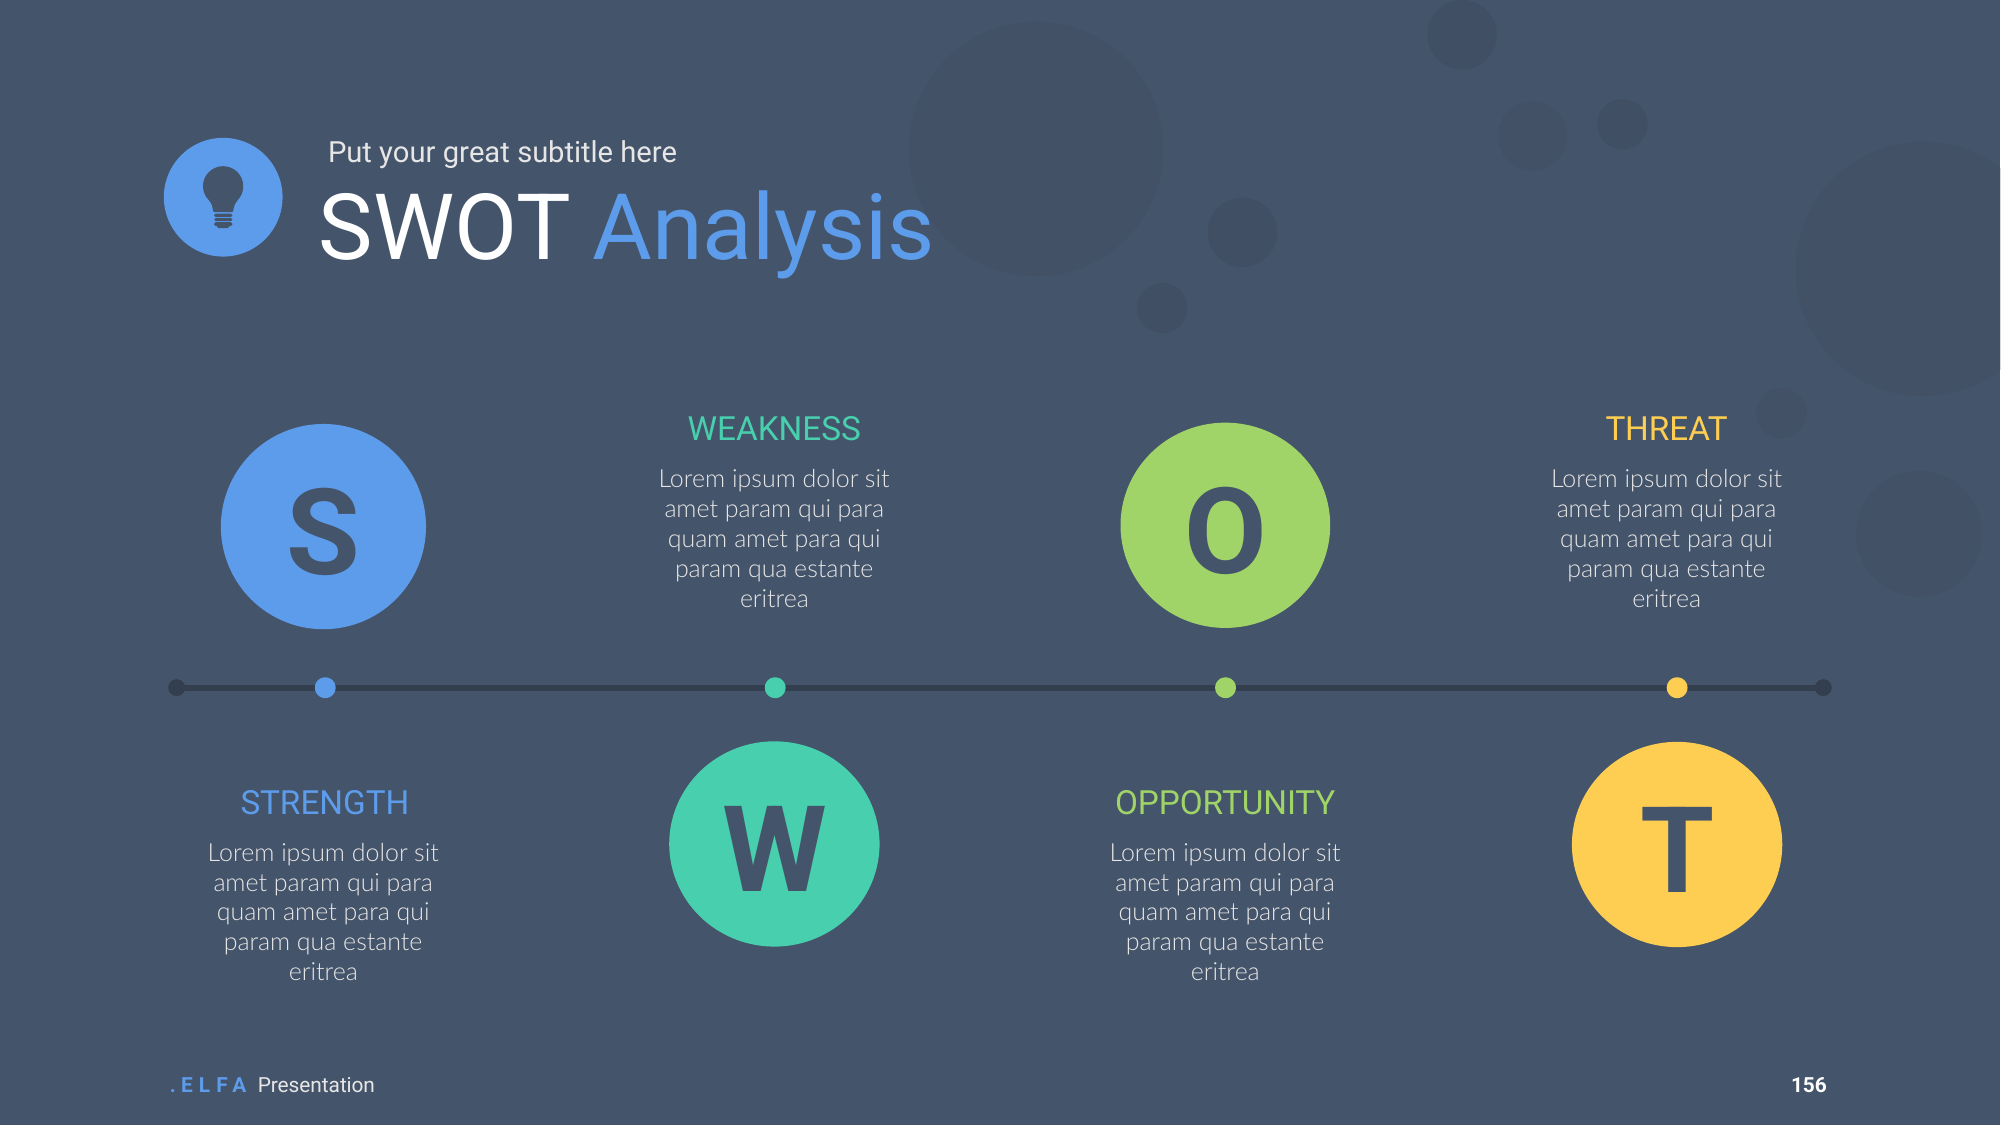

Put your great subtitle here

SWOT Analysis

WEAKNESS
Lorem ipsum dolor sit amet param qui para quam amet para qui param qua estante eritrea
THREAT
Lorem ipsum dolor sit amet param qui para quam amet para qui param qua estante eritrea
O
S

W
T
STRENGTH
Lorem ipsum dolor sit amet param qui para quam amet para qui param qua estante eritrea
OPPORTUNITY
Lorem ipsum dolor sit amet param qui para quam amet para qui param qua estante eritrea